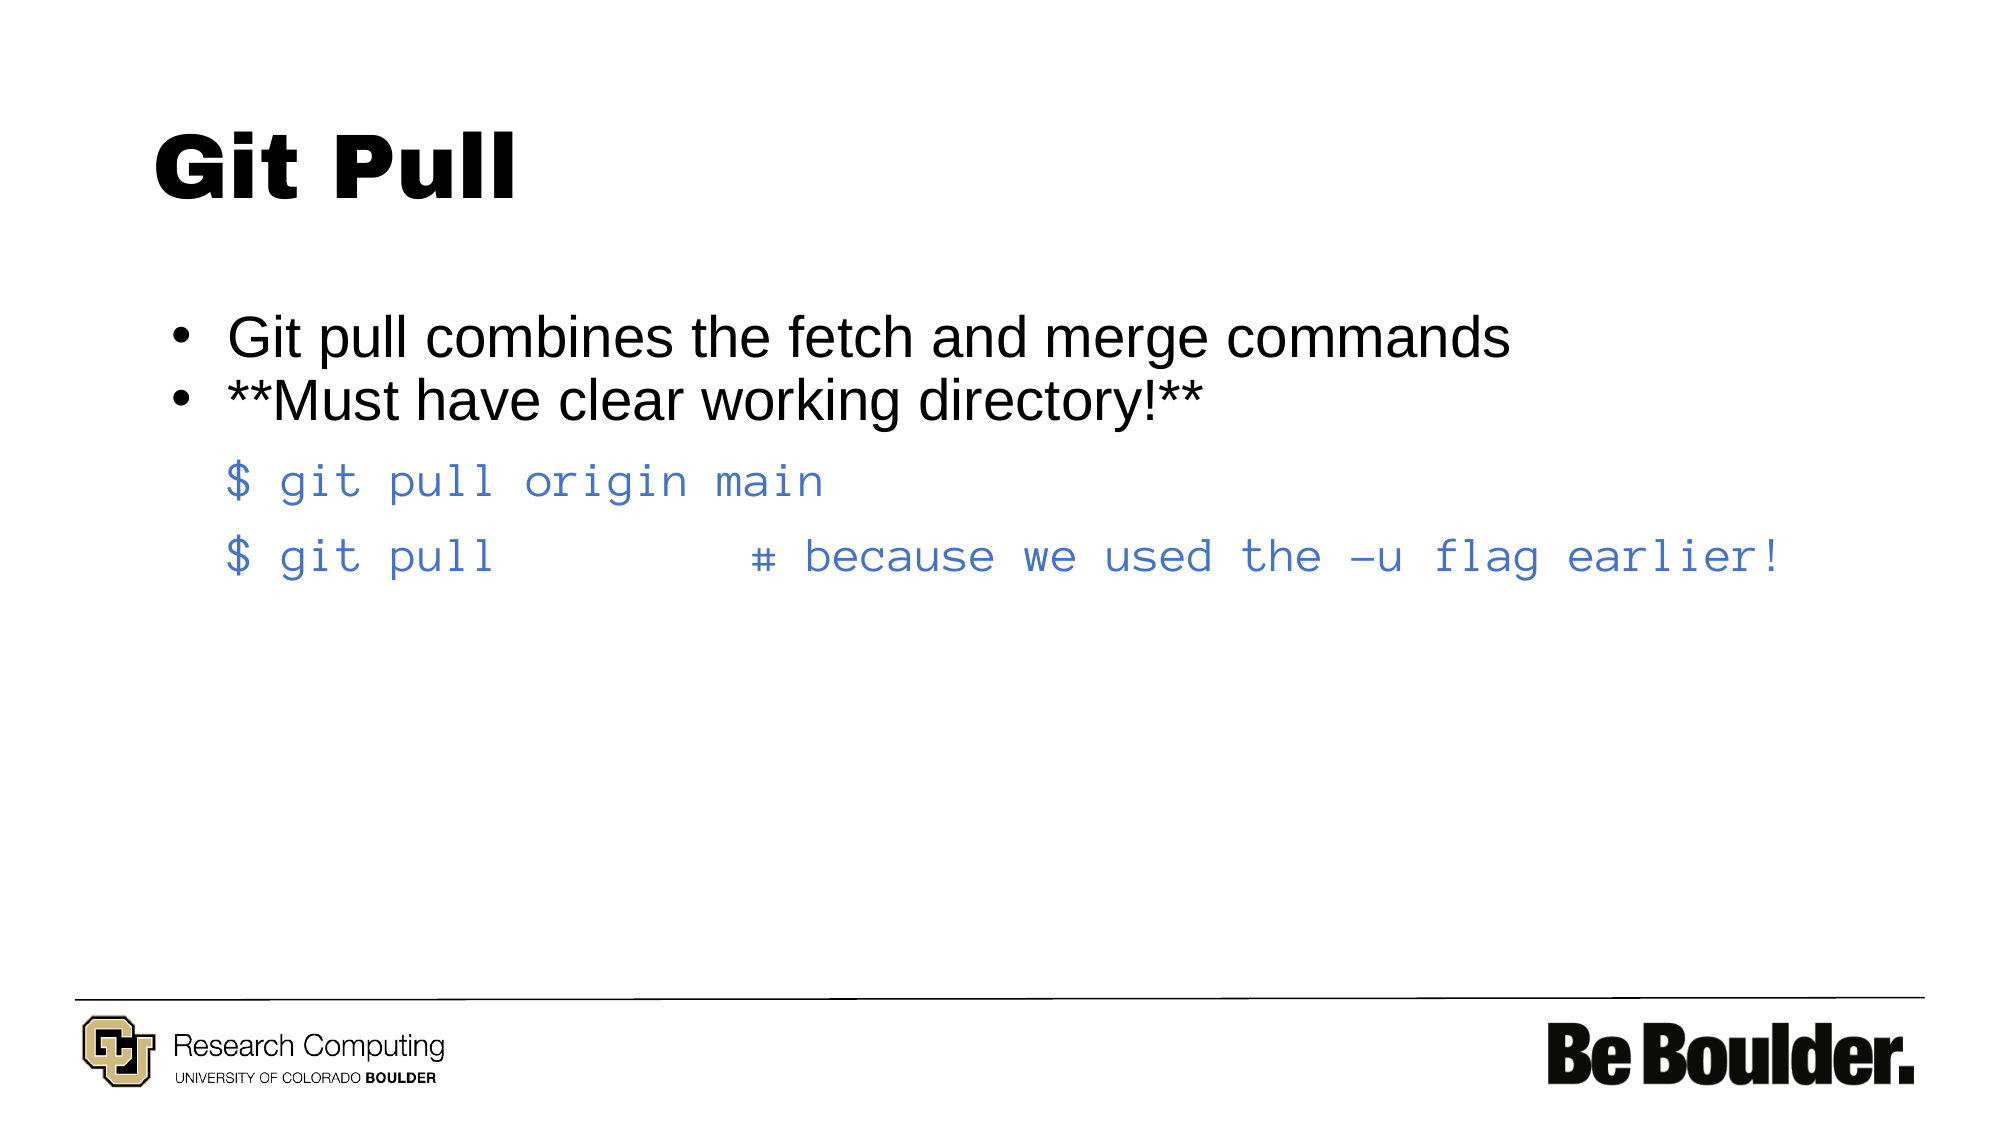

# Git Pull
Git pull combines the fetch and merge commands
**Must have clear working directory!**
$ git pull origin main
$ git pull		# because we used the -u flag earlier!